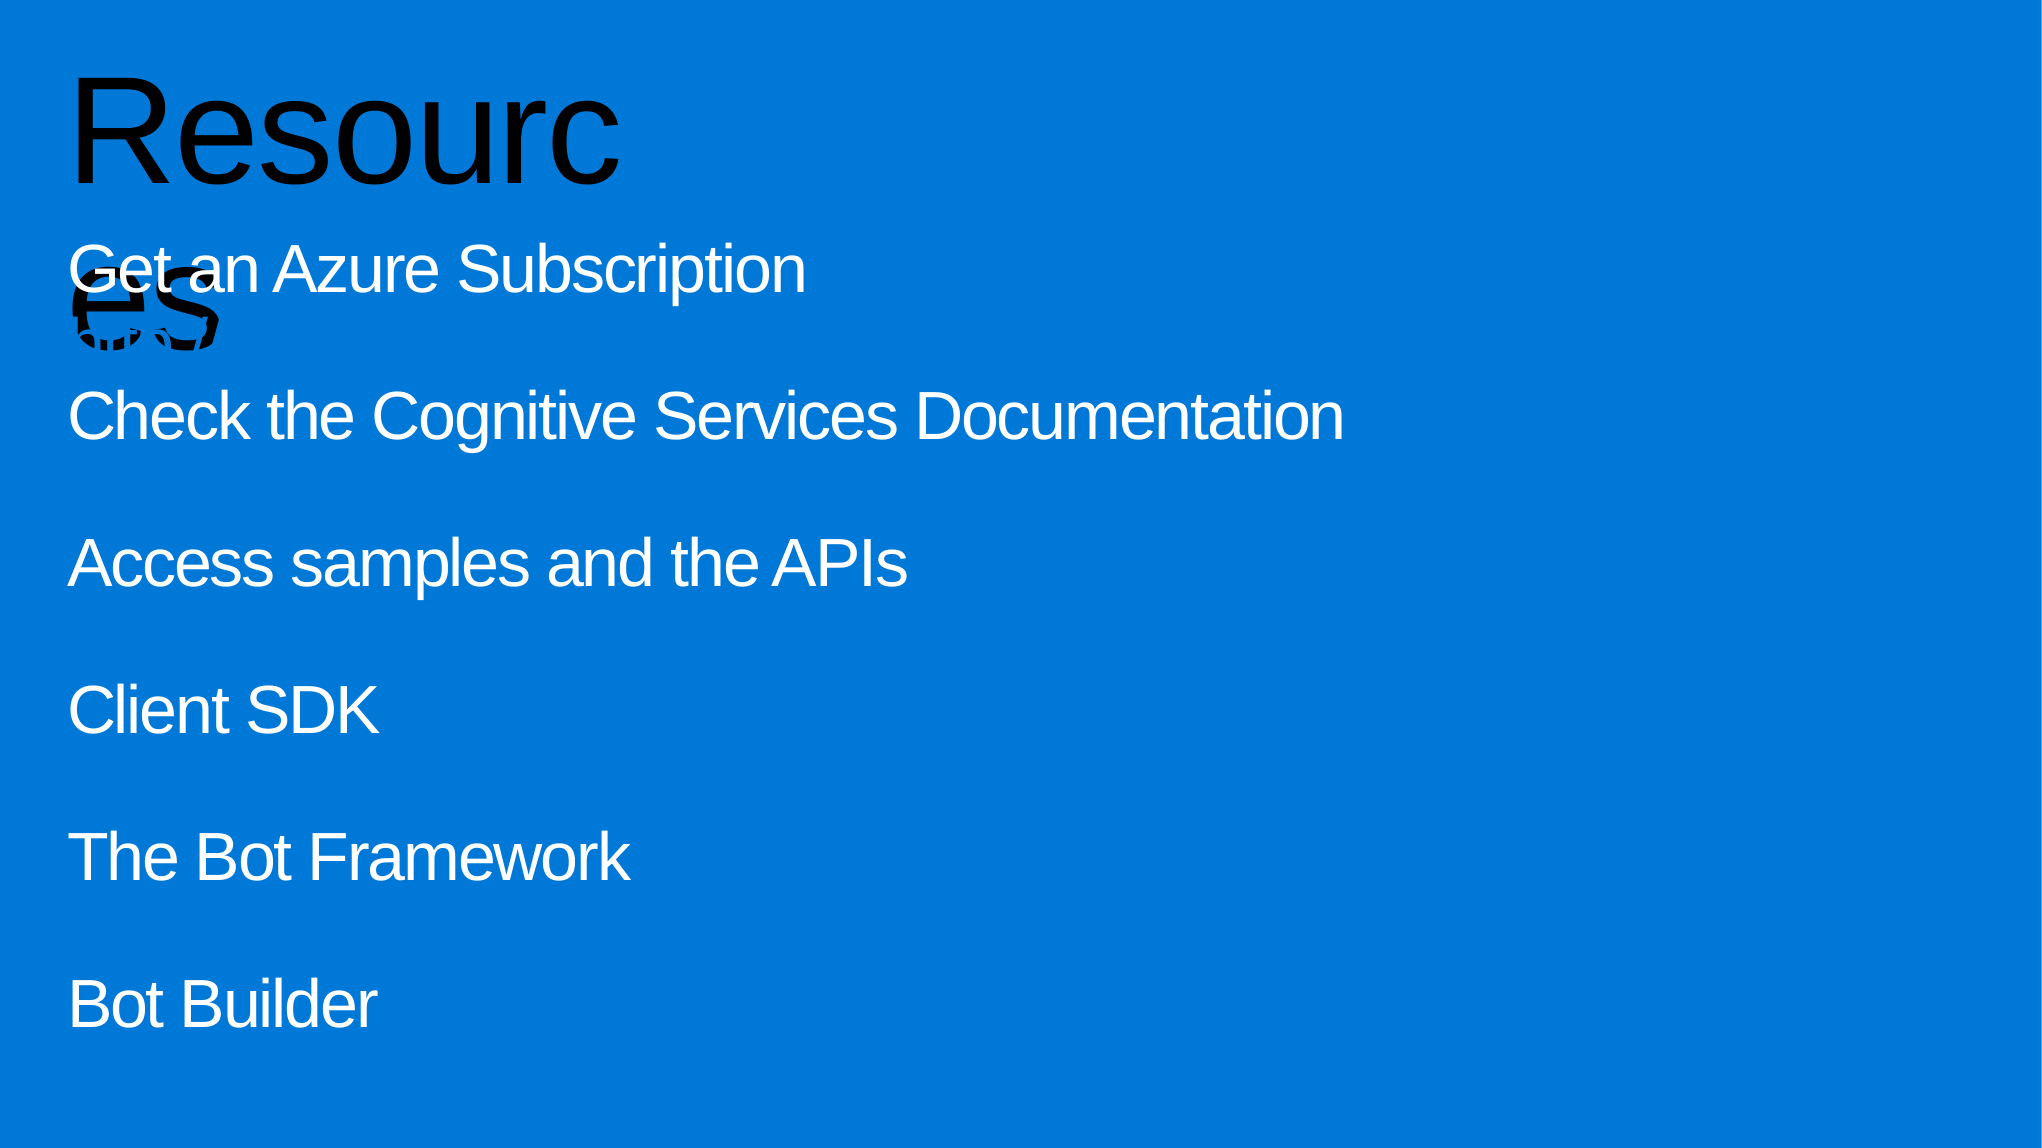

# Resources
Get an Azure Subscription
http://azure.microsoft.com
Check the Cognitive Services Documentation
https://www.microsoft.com/cognitive-services/en-us/documentation
Access samples and the APIs
https://www.microsoft.com/cognitive-services
Client SDK
https://github.com/Microsoft/ProjectOxford-clientsdk
The Bot Framework
http://botframework.com/
Bot Builder
https://github.com/Microsoft/BotBuilder